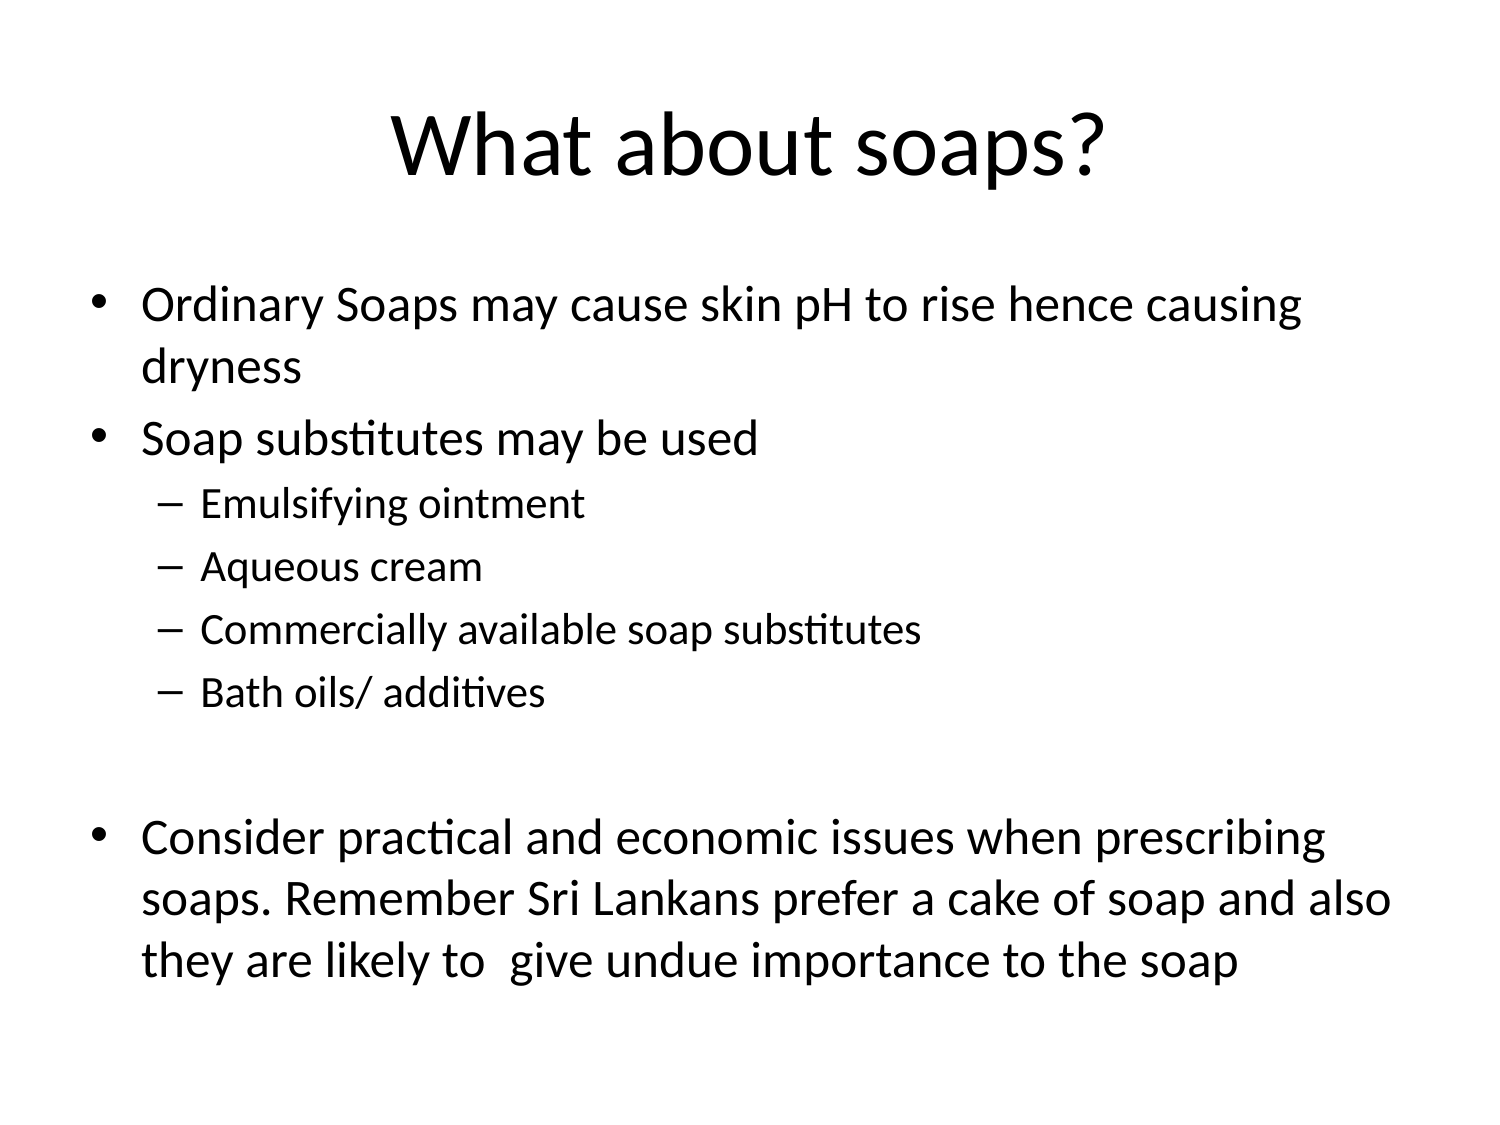

# What about soaps?
Ordinary Soaps may cause skin pH to rise hence causing dryness
Soap substitutes may be used
Emulsifying ointment
Aqueous cream
Commercially available soap substitutes
Bath oils/ additives

Consider practical and economic issues when prescribing soaps. Remember Sri Lankans prefer a cake of soap and also they are likely to  give undue importance to the soap